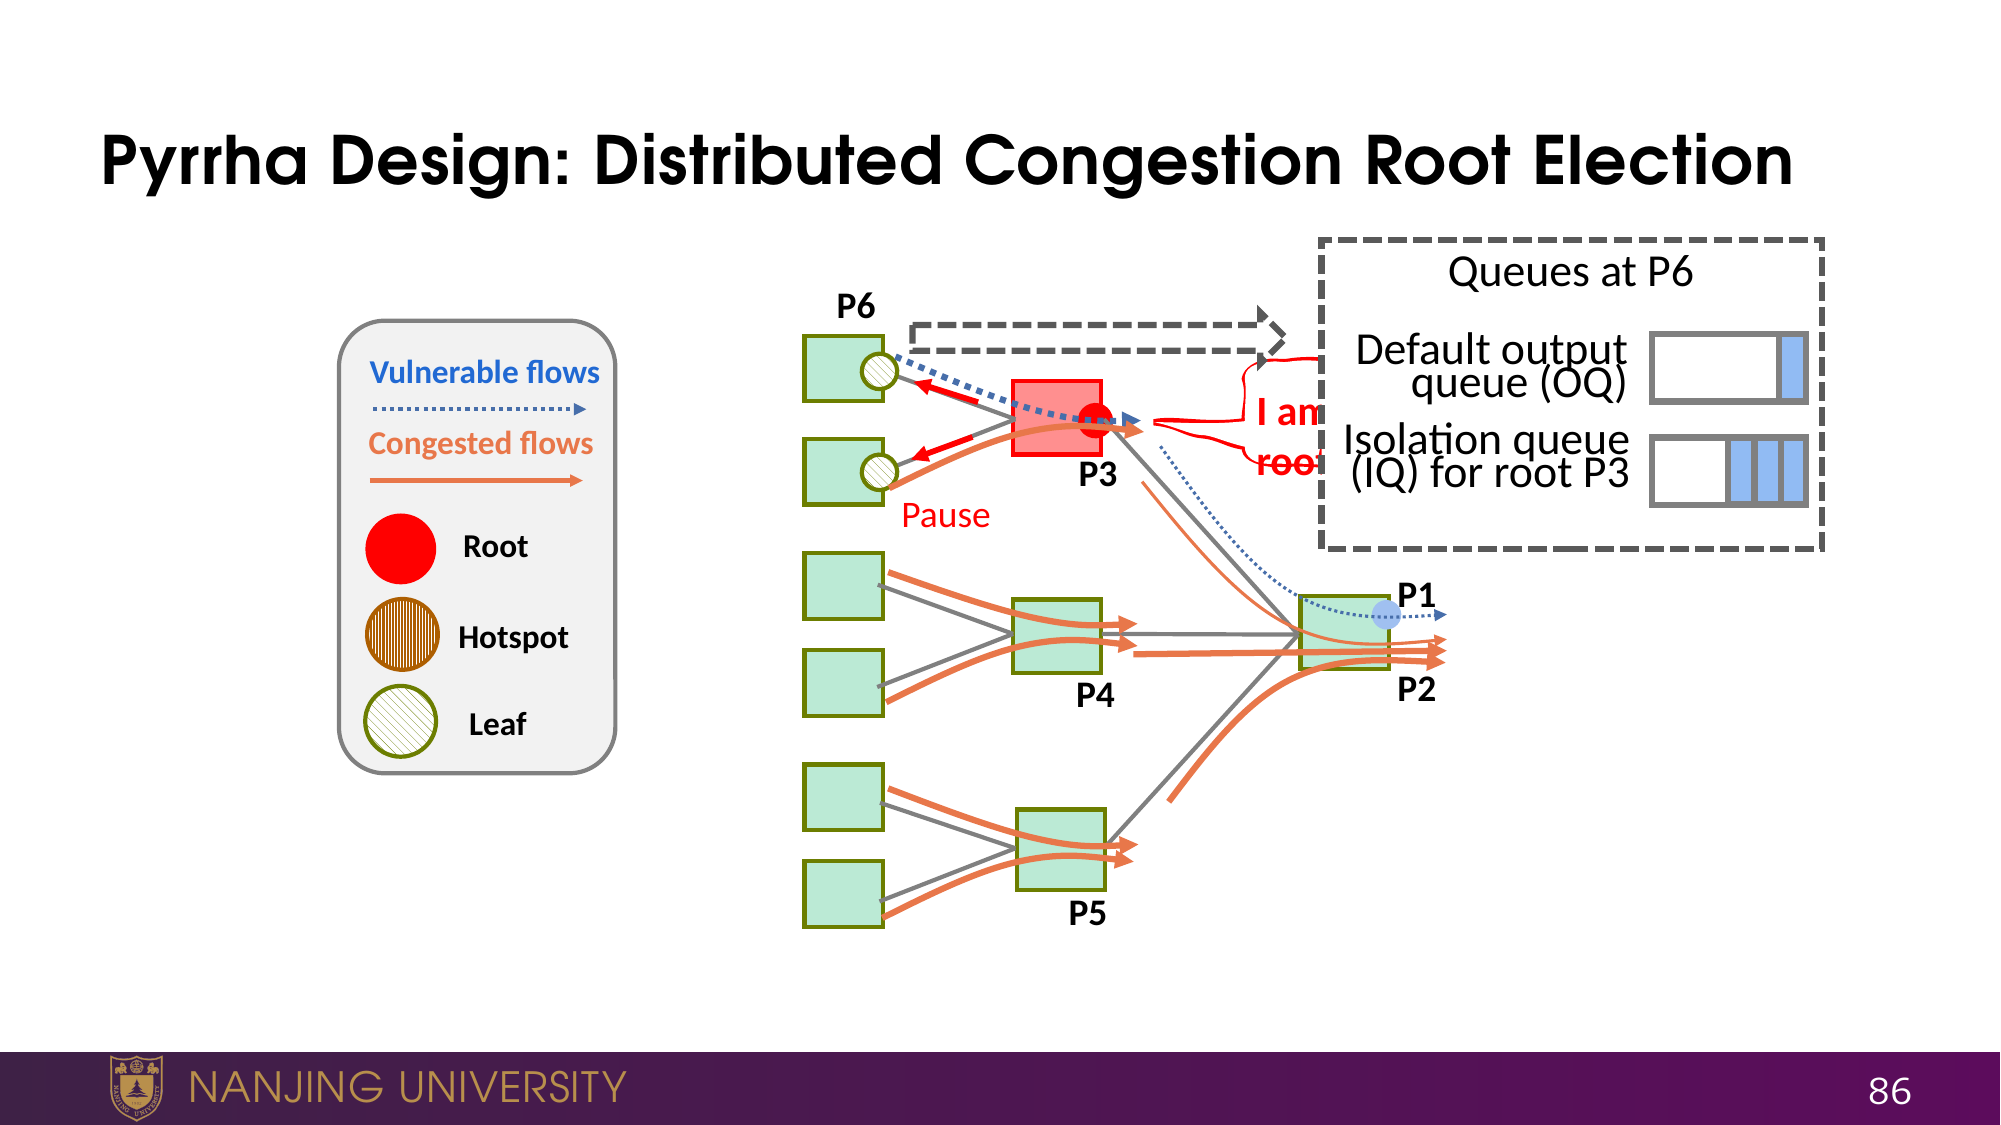

# Pyrrha Design: Distributed Congestion Root Election

Queues at P6
P6

Default output queue (OQ)

Vulnerable flows

I am the root!

Congested flows
Isolation queue (IQ) for root P3

P3

Pause

Root

P1

Hotspot

P2

P4

Leaf

P5
86